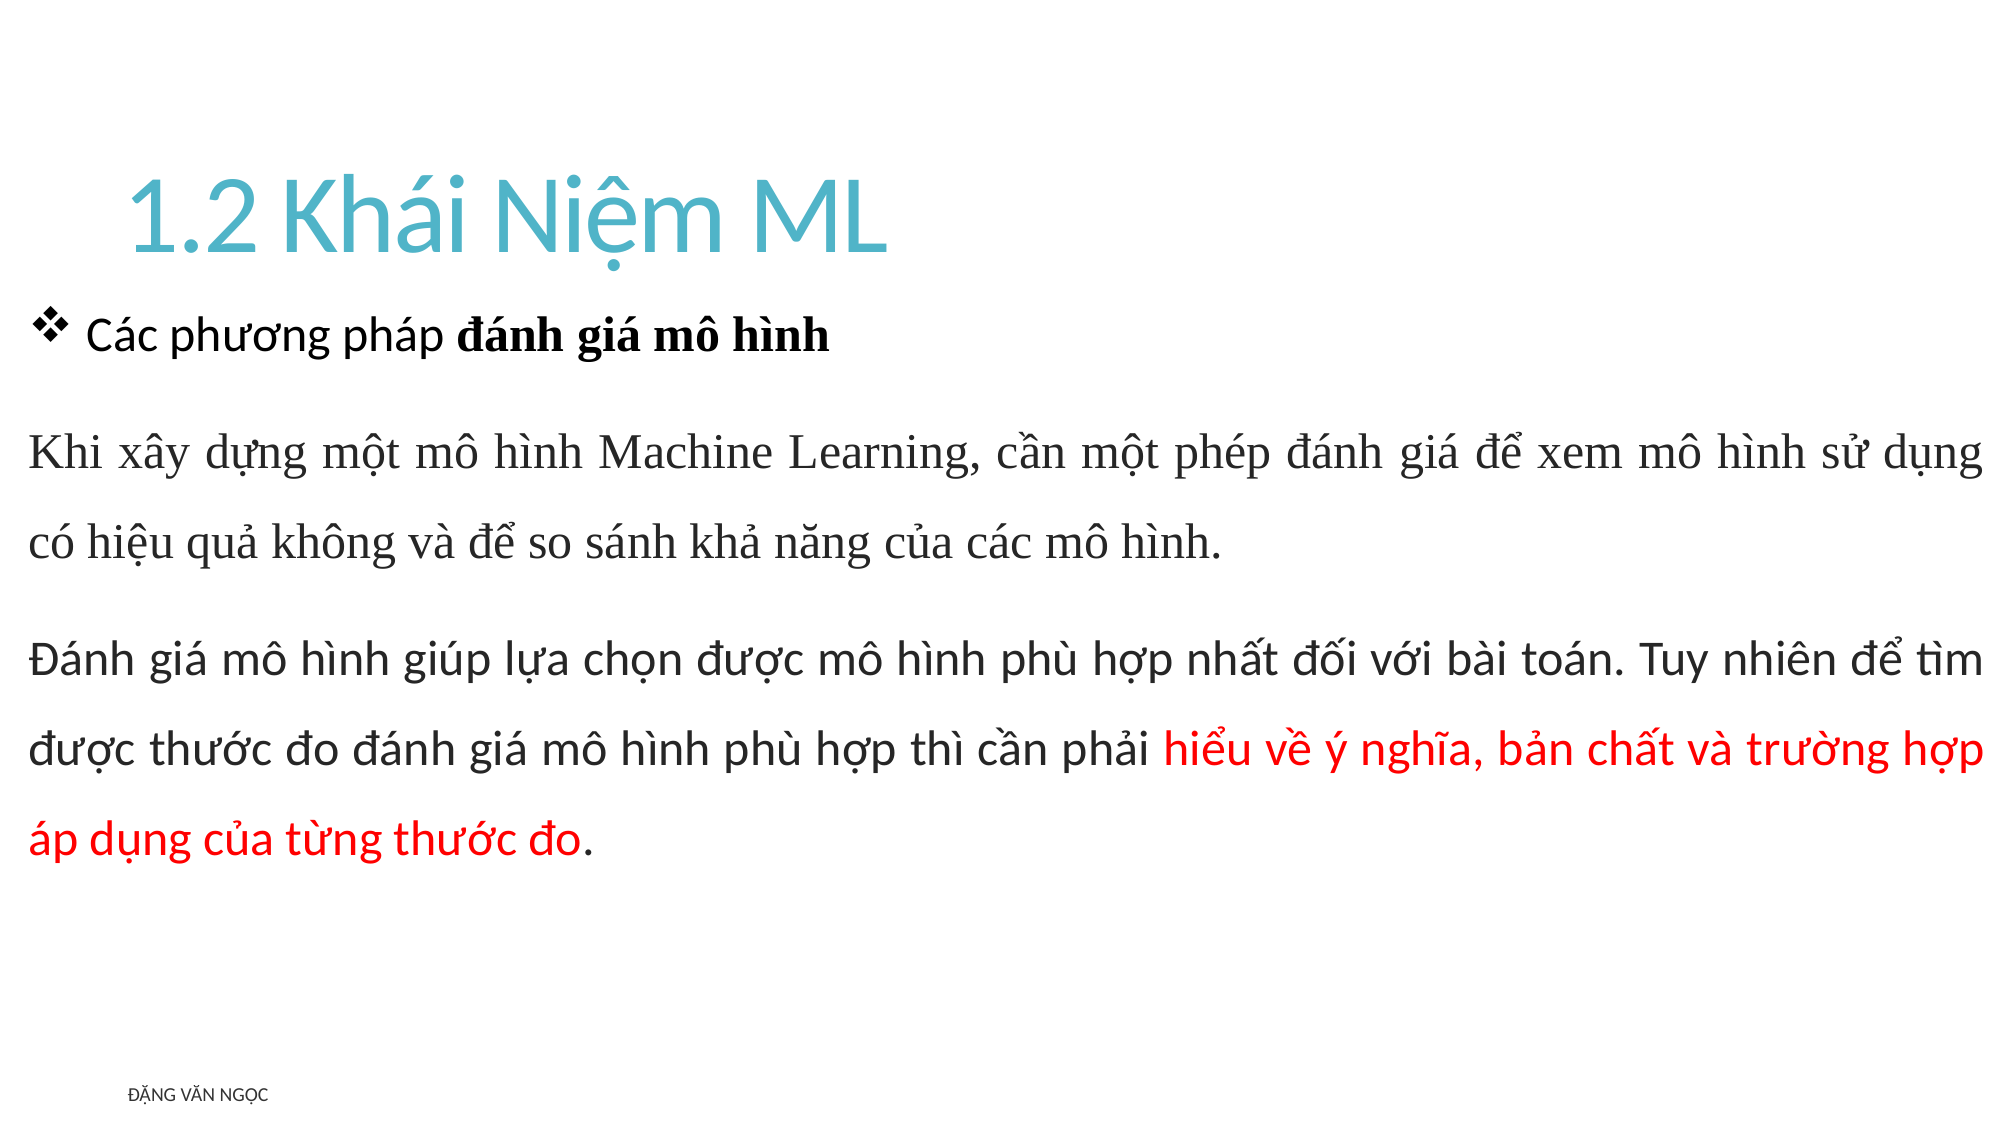

# 1.2 Khái Niệm ML
 Các phương pháp đánh giá mô hình
Khi xây dựng một mô hình Machine Learning, cần một phép đánh giá để xem mô hình sử dụng có hiệu quả không và để so sánh khả năng của các mô hình.
Đánh giá mô hình giúp lựa chọn được mô hình phù hợp nhất đối với bài toán. Tuy nhiên để tìm được thước đo đánh giá mô hình phù hợp thì cần phải hiểu về ý nghĩa, bản chất và trường hợp áp dụng của từng thước đo.

Đặng Văn Ngọc